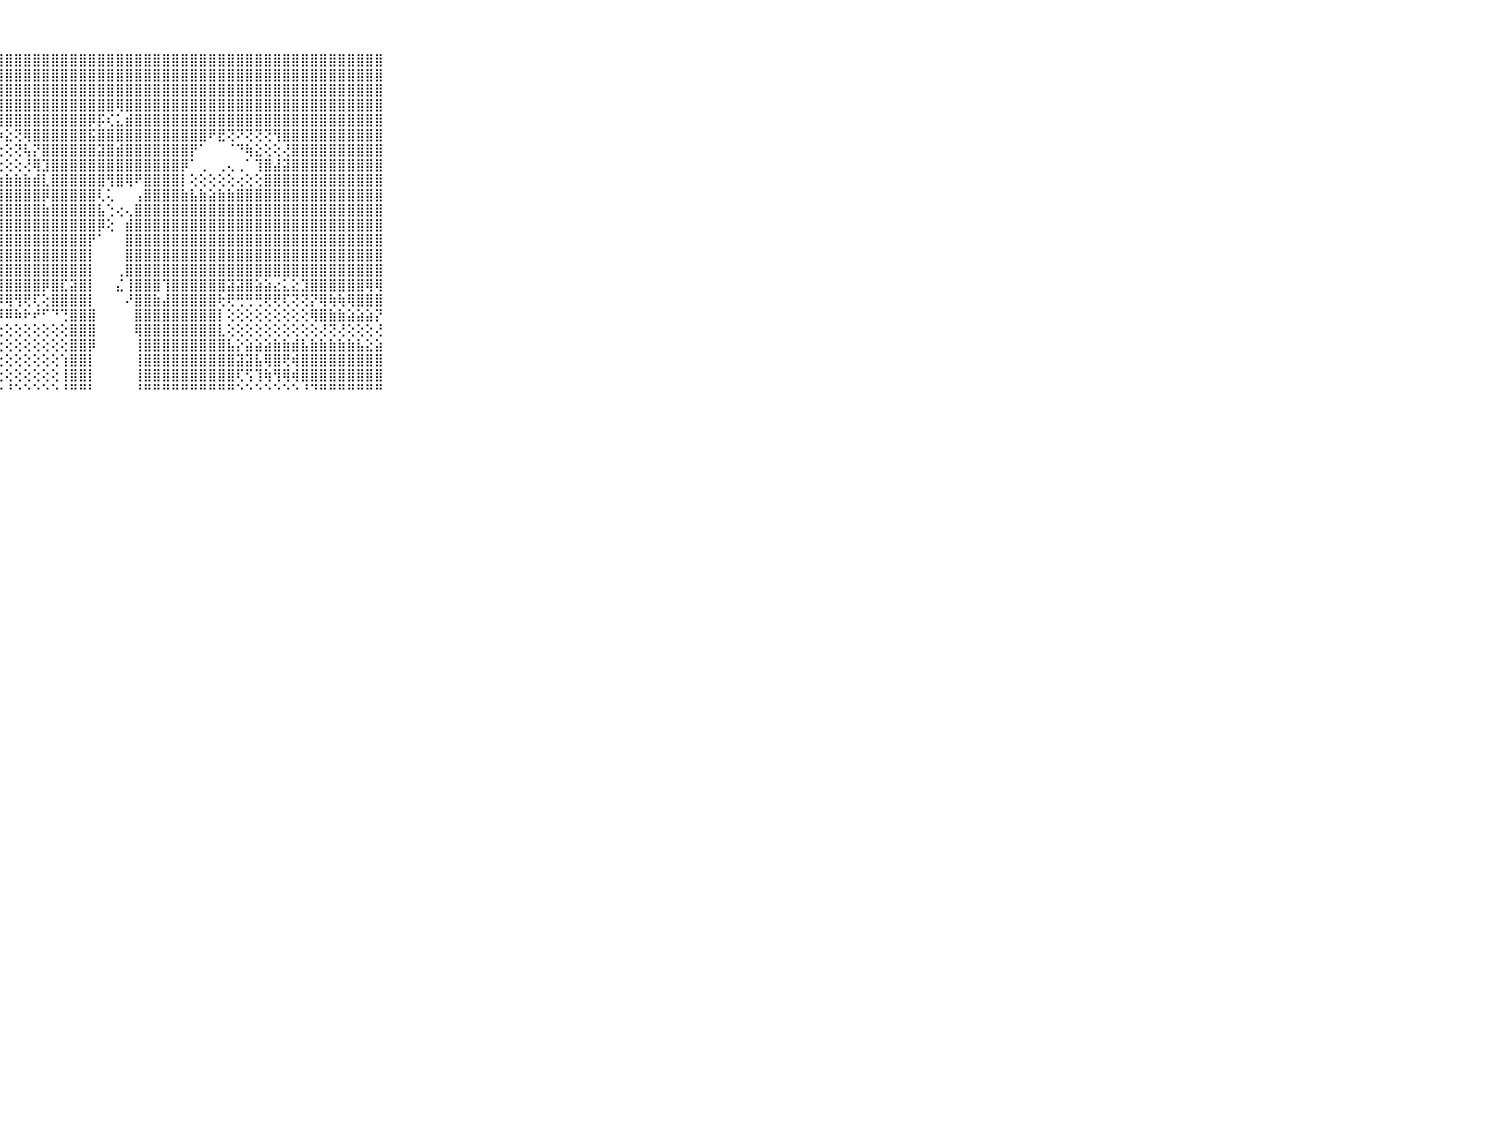

⠀⠀⠀⠀⠀⠀⠀⠀⠀⠀⠀⣾⣿⣿⣿⣿⣽⣿⣿⣿⣿⣿⣿⣿⣿⣿⣿⢿⣿⣿⣿⣿⣿⣿⣿⣿⣿⣿⣿⣿⣿⣿⣿⣿⣿⣿⣿⣿⣿⣿⣿⣿⣿⣿⣿⣿⣿⣿⣿⣿⣿⣿⣿⣿⣿⣿⣿⣿⣿⠀⠀⠀⠀⠀⠀⠀⠀⠀⠀⠀⠀
⠀⠀⠀⠀⠀⠀⠀⠀⠀⠀⠀⣿⣿⣿⣿⣿⣿⣿⣿⣿⣿⣿⣿⣿⣿⣿⣿⣿⣿⣿⣿⣿⣿⣿⣿⣿⣿⣿⣿⣿⣿⣿⣿⣿⣿⣿⣿⣿⣿⣿⣿⣿⣿⣿⣿⣿⣿⣿⣿⣿⣿⣿⣿⣿⣿⣿⣿⣿⣿⠀⠀⠀⠀⠀⠀⠀⠀⠀⠀⠀⠀
⠀⠀⠀⠀⠀⠀⠀⠀⠀⠀⠀⣿⣿⣿⣿⣿⣿⣿⣿⣿⣿⣿⣿⣿⣿⣿⣿⣿⣿⣿⣿⣿⣿⣿⣿⣿⣿⣿⣿⣿⣿⣿⣿⣿⣿⣿⣿⣿⣿⣿⣿⣿⣿⣿⣿⣿⣿⣿⣿⣿⣿⣿⣿⣿⣿⣿⣿⣿⣿⠀⠀⠀⠀⠀⠀⠀⠀⠀⠀⠀⠀
⠀⠀⠀⠀⠀⠀⠀⠀⠀⠀⠀⣿⣿⣿⣿⣿⣿⣿⣿⣿⣿⣿⣿⣿⣿⣿⣿⣿⣿⣿⣿⣿⣿⣿⣿⣿⣿⣿⣿⣿⢿⣿⣿⣿⣿⣿⣿⣿⣿⣿⣿⣿⣿⣿⣿⣿⣿⣿⣿⣿⣿⣿⣿⣿⣿⣿⣿⣿⣿⠀⠀⠀⠀⠀⠀⠀⠀⠀⠀⠀⠀
⠀⠀⠀⠀⠀⠀⠀⠀⠀⠀⠀⣿⣿⣿⣿⣿⣿⣿⣿⣿⣿⡿⢿⢟⢟⢝⢟⢿⣿⣿⣿⣿⣿⣿⣿⣿⣿⡿⡯⢎⣅⣾⣿⣿⣿⣿⣿⣿⣿⣿⣿⣿⣿⣿⣿⣿⣿⣿⣿⣿⣿⣿⣿⣿⣿⣿⣿⣿⣿⠀⠀⠀⠀⠀⠀⠀⠀⠀⠀⠀⠀
⠀⠀⠀⠀⠀⠀⠀⠀⠀⠀⠀⣿⣿⣿⣿⣿⣿⣿⣿⡟⢝⣑⣑⢕⢕⠑⠗⠵⣕⢝⢿⣿⣿⣿⣿⣿⣿⣯⣿⣿⣿⣿⣿⣿⣿⣿⣿⣿⣿⣿⠟⣟⢝⠝⢝⢝⢝⢻⣿⣿⣿⣿⣿⣿⣿⣿⣿⣿⣿⠀⠀⠀⠀⠀⠀⠀⠀⠀⠀⠀⠀
⠀⠀⠀⠀⠀⠀⠀⠀⠀⠀⠀⣿⣿⣿⣿⣿⣿⡿⢇⢕⢕⢝⢝⢝⢝⢝⢝⢕⢕⢝⢧⡝⣿⣿⣿⣿⣿⣿⣽⣿⣾⣿⣿⣿⣿⣿⣿⣿⡟⠁⠀⠀⠈⠙⢷⣕⢕⢕⢜⣿⣿⣿⣿⣿⣿⣿⣿⣿⣿⠀⠀⠀⠀⠀⠀⠀⠀⠀⠀⠀⠀
⠀⠀⠀⠀⠀⠀⠀⠀⠀⠀⠀⣿⣿⣿⣿⣿⣿⣷⣵⣕⣕⣕⡕⢕⡕⢕⢕⢕⢕⢕⢜⢿⣹⣿⣿⣿⣿⣿⣿⣿⣿⣿⣿⣿⣿⣿⣿⡿⠁⢀⠀⢀⢄⢀⠁⢹⣿⣼⣽⣿⣿⣿⣿⣿⣿⣿⣿⣿⣿⠀⠀⠀⠀⠀⠀⠀⠀⠀⠀⠀⠀
⠀⠀⠀⠀⠀⠀⠀⠀⠀⠀⠀⣿⣿⣿⣿⣿⣿⣿⣿⣿⣿⣿⣿⣿⣿⣿⣿⣷⣷⣷⣷⣾⣇⣿⣿⣿⣿⣿⣿⢻⣿⢿⠟⣿⣿⣿⣿⡇⢕⢕⢕⢕⢕⢔⢕⢕⣿⣿⣿⣿⣿⣿⣿⣿⣿⣿⣿⣿⣿⠀⠀⠀⠀⠀⠀⠀⠀⠀⠀⠀⠀
⠀⠀⠀⠀⠀⠀⠀⠀⠀⠀⠀⣿⣿⣿⣿⣿⣿⣿⣿⣿⣿⣿⣿⣿⣿⣿⣿⣿⣿⣿⣿⣿⡿⣿⣿⣿⣿⣿⢇⢅⠀⠀⢠⣿⣿⣿⣿⣷⣧⣷⣵⣷⣷⣿⣿⣿⣿⣿⣿⣿⣿⣿⣿⣿⣿⣿⣿⣿⣿⠀⠀⠀⠀⠀⠀⠀⠀⠀⠀⠀⠀
⠀⠀⠀⠀⠀⠀⠀⠀⠀⠀⠀⣿⣿⣿⣿⣿⣿⣿⣿⣿⣿⣿⣿⣿⣿⣿⣿⣿⣿⣿⣿⣿⣷⣿⣿⣿⣿⣿⣧⢑⢔⢄⣿⣿⣿⣿⣿⣿⣿⣿⣿⣿⣿⣿⣿⣿⣿⣿⣿⣿⣿⣿⣿⣿⣿⣿⣿⣿⣿⠀⠀⠀⠀⠀⠀⠀⠀⠀⠀⠀⠀
⠀⠀⠀⠀⠀⠀⠀⠀⠀⠀⠀⣿⣿⣿⣿⣿⣿⣿⣿⣿⣿⣿⣿⣿⣿⣿⣿⣿⣿⣿⣿⣿⣿⣿⣿⣿⣿⣿⡿⢕⠀⣾⣿⣿⣿⣿⣿⣿⣿⣿⣿⣿⣿⣿⣿⣿⣿⣿⣿⣿⣿⣿⣿⣿⣿⣿⣿⣿⣿⠀⠀⠀⠀⠀⠀⠀⠀⠀⠀⠀⠀
⠀⠀⠀⠀⠀⠀⠀⠀⠀⠀⠀⣿⣿⣿⣿⣿⣿⣿⣿⣿⣿⣿⣿⣿⣿⣿⣿⣿⣿⣿⣿⣿⣿⣿⣿⣿⣿⡟⠁⠀⠀⣿⣿⣿⣿⣿⣿⣿⣿⣿⣿⣿⣿⣿⣿⣿⣿⣿⣿⣿⣿⣿⣿⣿⣿⣿⣿⣿⣿⠀⠀⠀⠀⠀⠀⠀⠀⠀⠀⠀⠀
⠀⠀⠀⠀⠀⠀⠀⠀⠀⠀⠀⣿⣿⣿⣿⣿⣿⣿⣿⣿⣿⣿⣿⣿⣿⣿⣿⣿⣿⣿⣿⣿⣿⣿⣿⣿⣿⡇⠀⠀⠀⣿⣿⣿⣿⣿⣿⣿⣿⣿⣿⣿⣿⣿⣿⣿⣿⣿⣿⣿⣿⣿⣿⣿⣿⣿⣿⣿⣿⠀⠀⠀⠀⠀⠀⠀⠀⠀⠀⠀⠀
⠀⠀⠀⠀⠀⠀⠀⠀⠀⠀⠀⣾⣿⣿⣿⣿⣿⣿⣿⣿⣿⣿⣿⣿⣿⣿⣿⣿⣿⣿⣿⣿⣿⣿⣿⣿⣿⡇⠀⠀⢀⣿⣿⣿⣿⣿⣿⣿⣿⣿⣿⣿⣿⣿⣿⣿⣿⣿⣿⣿⣿⣿⣿⣿⣿⣿⣿⣿⣿⠀⠀⠀⠀⠀⠀⠀⠀⠀⠀⠀⠀
⠀⠀⠀⠀⠀⠀⠀⠀⠀⠀⠀⣿⣿⣿⣿⣿⣿⣿⣿⣿⣿⣿⣿⣿⣿⣿⣿⣿⣿⣿⣿⣿⡿⣿⣏⣽⣿⡇⠀⠀⣌⢸⣿⣿⣿⢹⣿⣿⣿⣿⣿⣿⣽⣽⣿⣵⣵⣔⣅⣕⣹⣿⣿⣿⣿⣿⣿⢿⢿⠀⠀⠀⠀⠀⠀⠀⠀⠀⠀⠀⠀
⠀⠀⠀⠀⠀⠀⠀⠀⠀⠀⠀⣿⣿⣿⣿⣿⣿⣯⣽⣽⣽⣽⣝⣝⣽⣯⣽⡿⢿⢻⢟⢏⢕⣿⣿⣿⣿⡇⠀⠀⠀⠜⣿⣿⣷⣼⣿⣿⣿⣿⣿⢗⢟⢛⢛⢛⢟⢟⢏⢝⢝⡝⢿⢷⢷⢿⣿⣿⣿⠀⠀⠀⠀⠀⠀⠀⠀⠀⠀⠀⠀
⠀⠀⠀⠀⠀⠀⠀⠀⠀⠀⠀⣿⣿⣿⣿⣿⣿⣿⣿⣿⣿⣿⣿⣿⣿⡷⢿⠾⠿⠷⠗⠞⠋⠙⢙⣿⣿⣿⠀⠀⠀⠀⣿⣿⣿⣿⣿⣿⣿⣿⣿⡇⢕⢕⢕⢕⢕⢕⢕⢕⢕⢿⣿⣷⣷⣵⣵⣵⡝⠀⠀⠀⠀⠀⠀⠀⠀⠀⠀⠀⠀
⠀⠀⠀⠀⠀⠀⠀⠀⠀⠀⠀⠛⢛⢙⢙⢙⢝⢍⢍⢍⢅⢕⢔⢔⢔⢔⢔⢕⢕⢕⢕⢕⢕⢕⢕⣿⣿⣿⠀⠀⠀⠀⢿⣿⣿⣿⣿⣿⣿⣿⣿⣇⢕⢕⢕⢕⢕⢕⢕⢕⢕⢕⢜⢝⢜⢕⢕⢕⢜⠀⠀⠀⠀⠀⠀⠀⠀⠀⠀⠀⠀
⠀⠀⠀⠀⠀⠀⠀⠀⠀⠀⠀⠅⢕⢕⢕⢕⢕⢕⢕⢕⢕⢕⢕⢕⢕⢕⢕⢕⢕⢕⢕⢕⢕⢕⢕⣿⣿⡿⠀⠀⠀⠀⢸⣿⣿⣿⣿⣿⣿⣿⣿⣿⣧⡕⣵⣵⣵⣷⣷⣾⣧⣷⣷⣷⣷⣷⣧⣕⣵⠀⠀⠀⠀⠀⠀⠀⠀⠀⠀⠀⠀
⠀⠀⠀⠀⠀⠀⠀⠀⠀⠀⠀⠀⢅⠕⢕⢕⢕⢕⢕⢕⢕⢕⢕⢕⢕⢕⢕⢕⢕⢕⢕⢕⢕⢕⢱⣿⣿⡇⠀⠀⠀⠀⢸⣿⣿⣿⣿⣿⣿⣿⣿⣿⣿⣽⣽⣧⢿⣿⢟⢾⣿⣿⣿⣿⣿⣿⣿⣿⣿⠀⠀⠀⠀⠀⠀⠀⠀⠀⠀⠀⠀
⠀⠀⠀⠀⠀⠀⠀⠀⠀⠀⠀⢕⢕⢕⢕⢕⢕⢕⢕⢕⢕⢕⢕⢕⢕⢕⢕⢕⢕⢕⢕⢕⢕⢕⢸⣿⣿⡇⠀⠀⠀⠀⢸⣿⣿⣿⣿⣿⣿⣿⣿⣿⣿⢏⢫⢹⢷⢻⢿⢾⣿⣿⣿⣿⣿⣿⣿⣿⣿⠀⠀⠀⠀⠀⠀⠀⠀⠀⠀⠀⠀
⠀⠀⠀⠀⠀⠀⠀⠀⠀⠀⠀⠀⠁⠑⠑⠑⠑⠑⠑⠑⠑⠑⠑⠑⠑⠑⠑⠑⠘⠑⠑⠑⠑⠑⠘⠛⠛⠃⠀⠀⠀⠀⠘⠛⠛⠛⠛⠛⠛⠛⠛⠛⠛⠑⠑⠑⠑⠑⠑⠑⠘⠙⠛⠛⠛⠛⠛⠛⠛⠀⠀⠀⠀⠀⠀⠀⠀⠀⠀⠀⠀